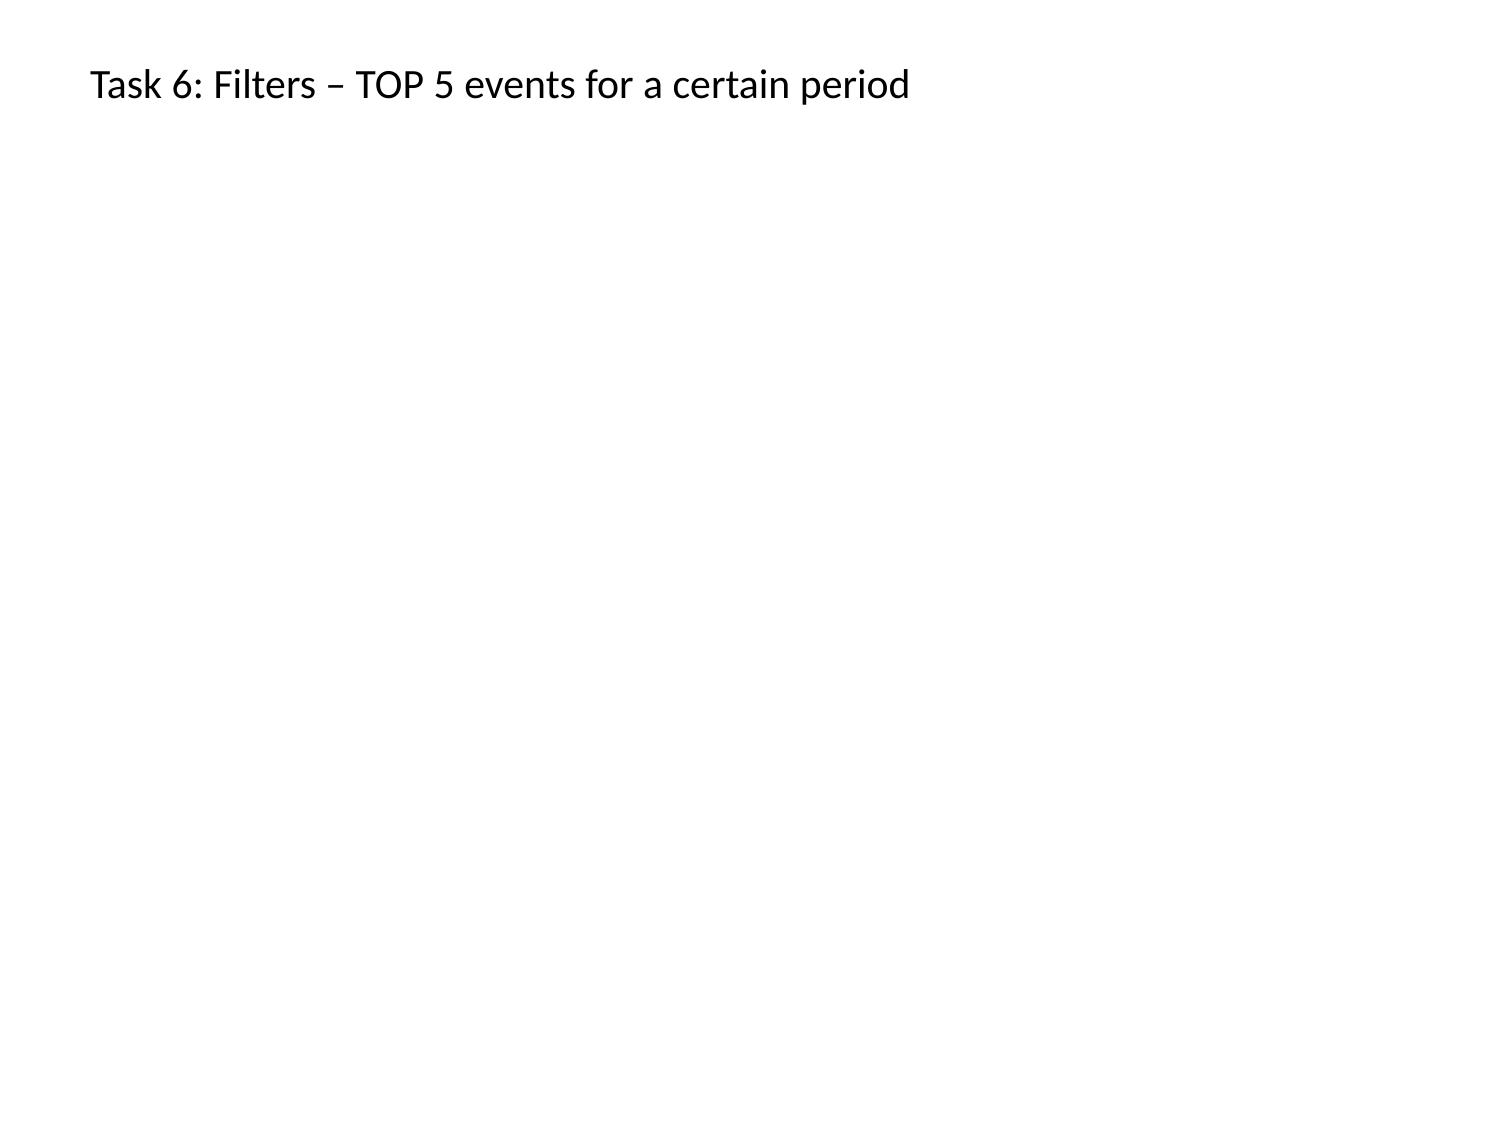

# Task 6: Filters – TOP 5 events for a certain period